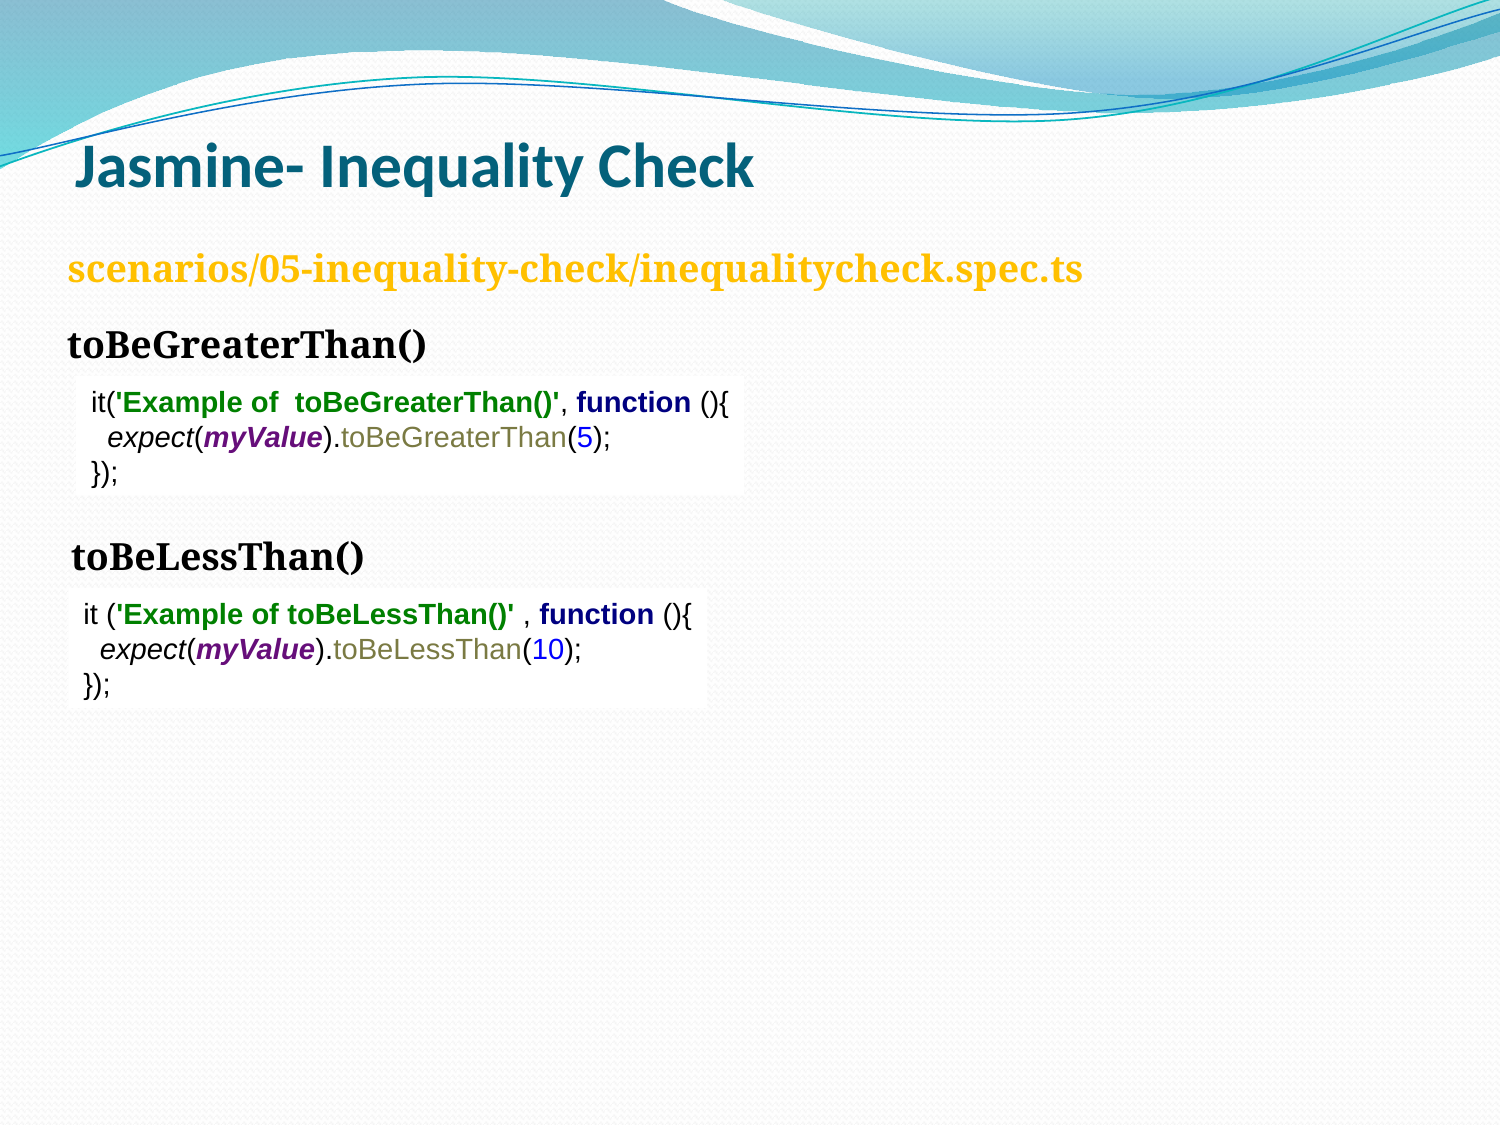

# Jasmine- Inequality Check
scenarios/05-inequality-check/inequalitycheck.spec.ts
toBeGreaterThan()
it('Example of  toBeGreaterThan()', function (){
  expect(myValue).toBeGreaterThan(5);
});
toBeLessThan()
it ('Example of toBeLessThan()' , function (){
  expect(myValue).toBeLessThan(10);
});